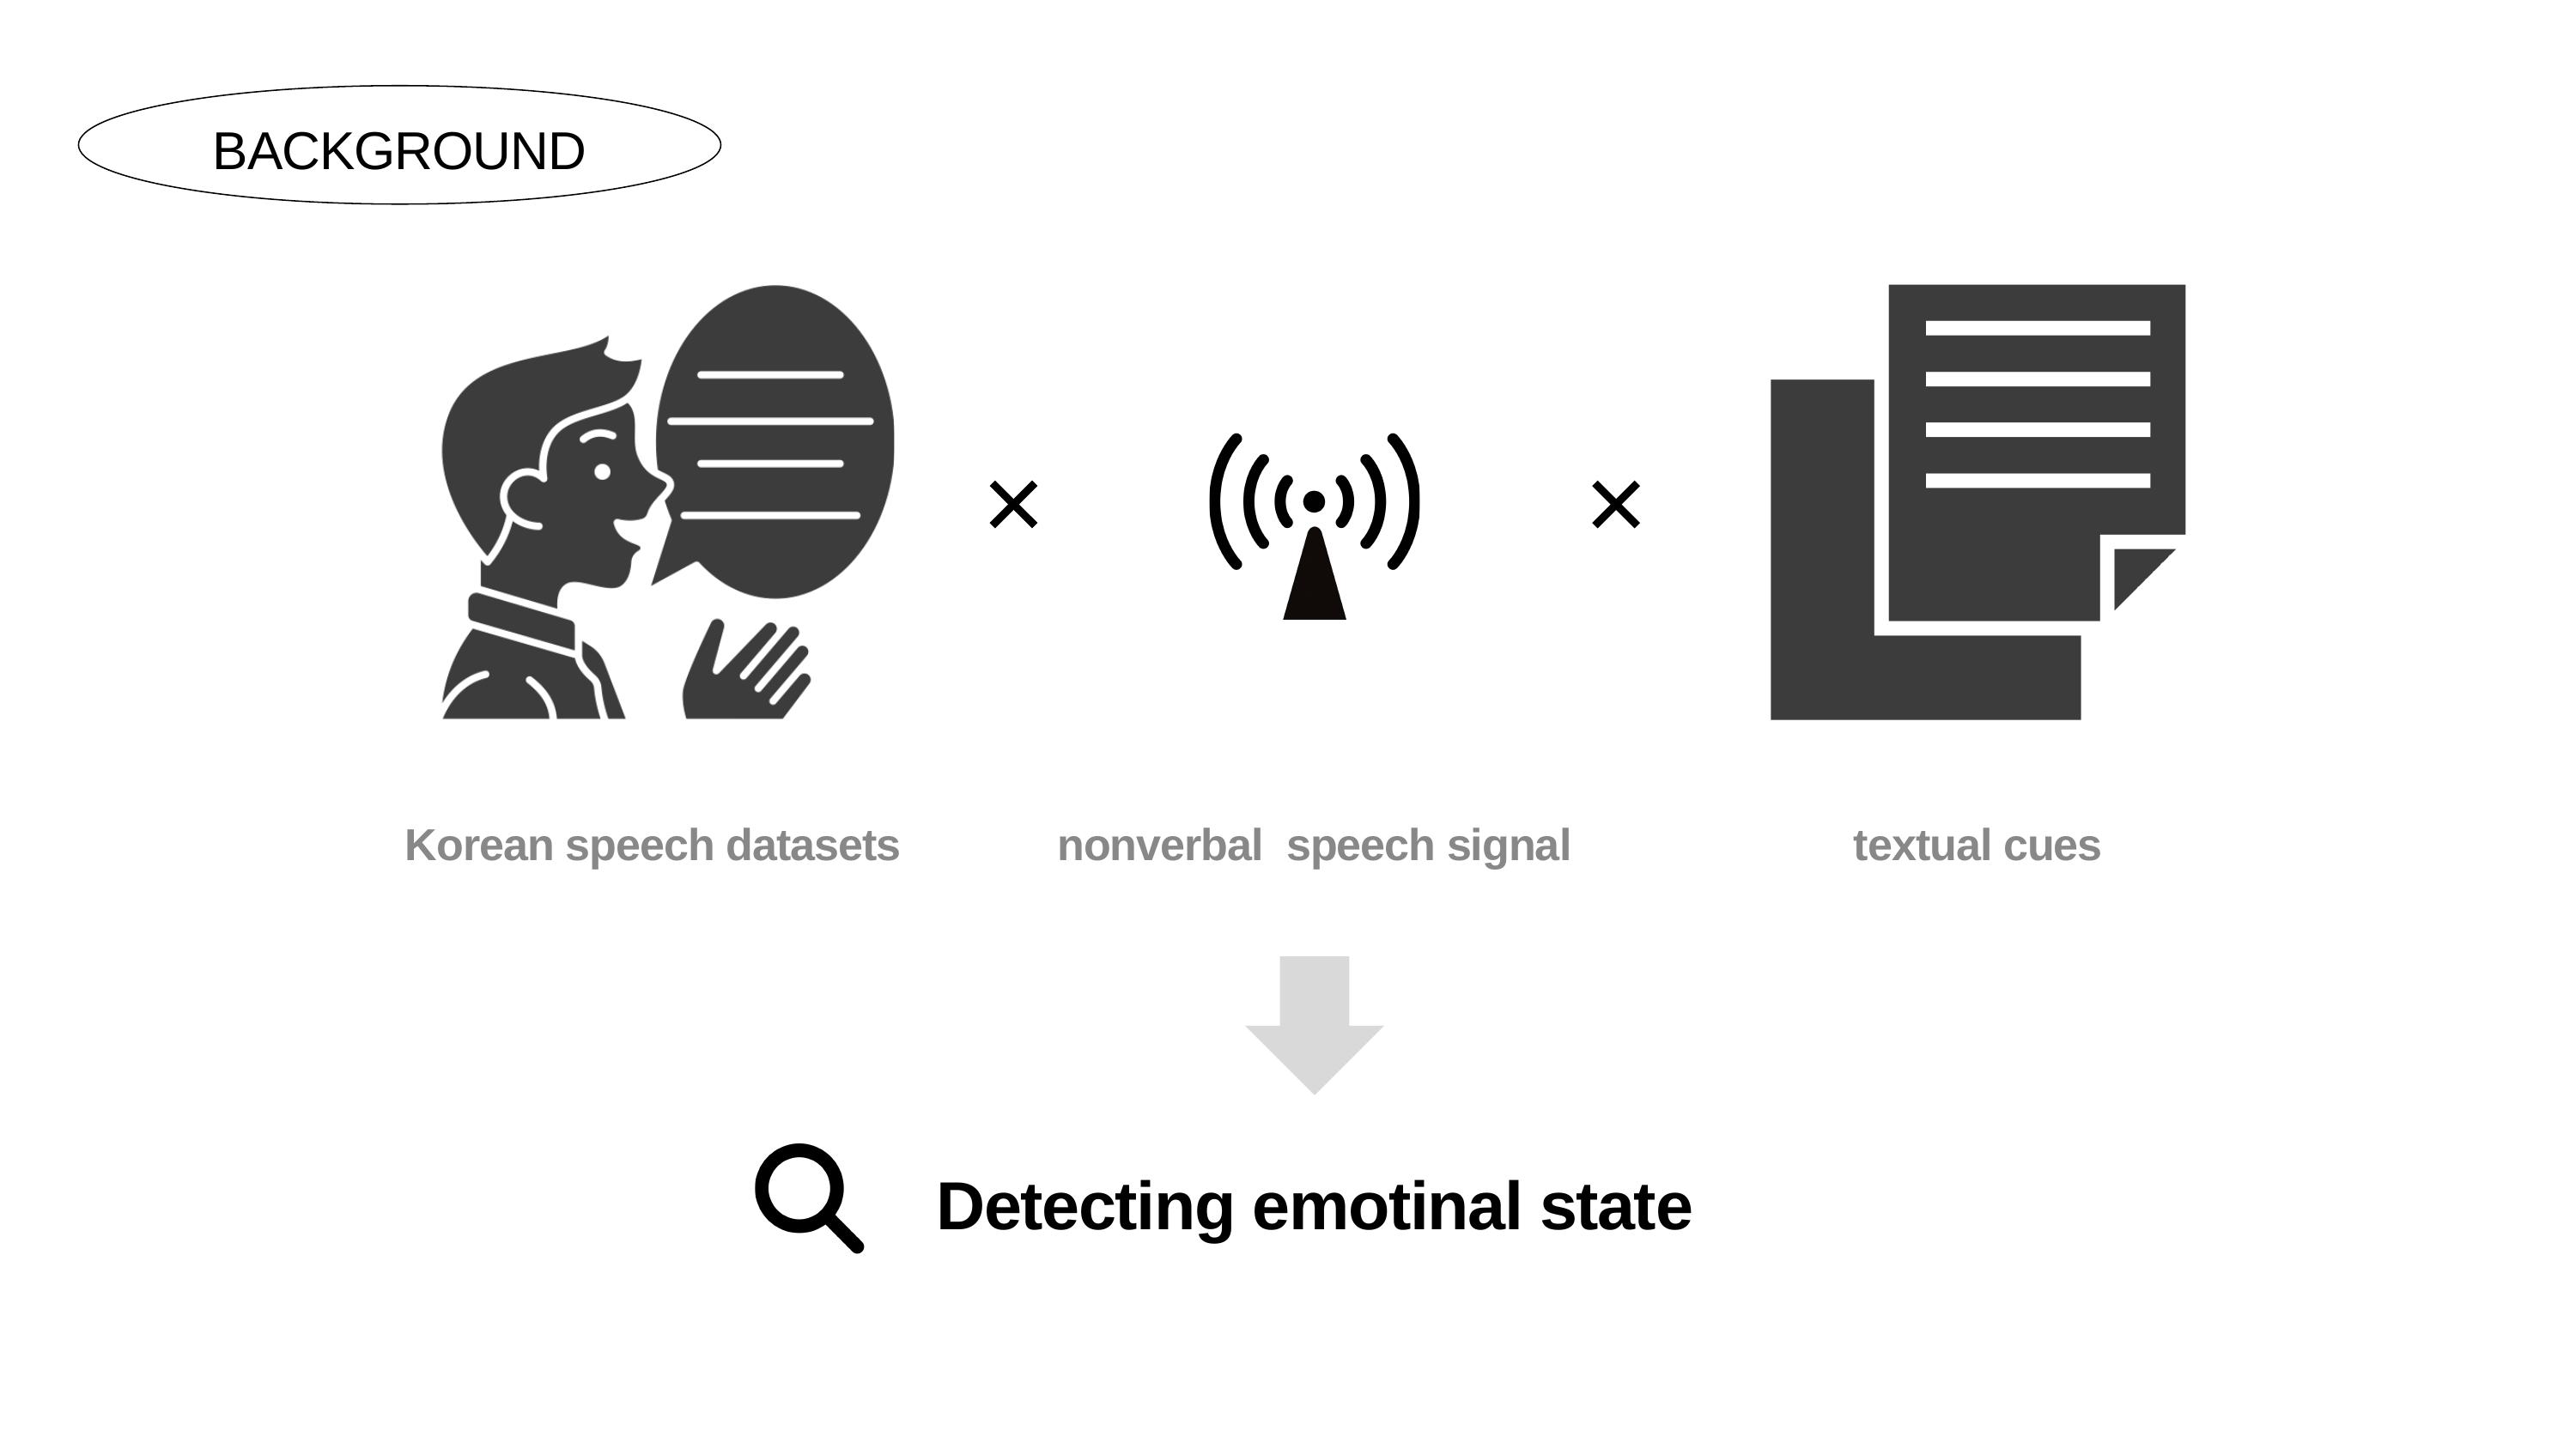

BACKGROUND

Korean speech datasets
nonverbal  speech signal
textual cues

Detecting emotinal state